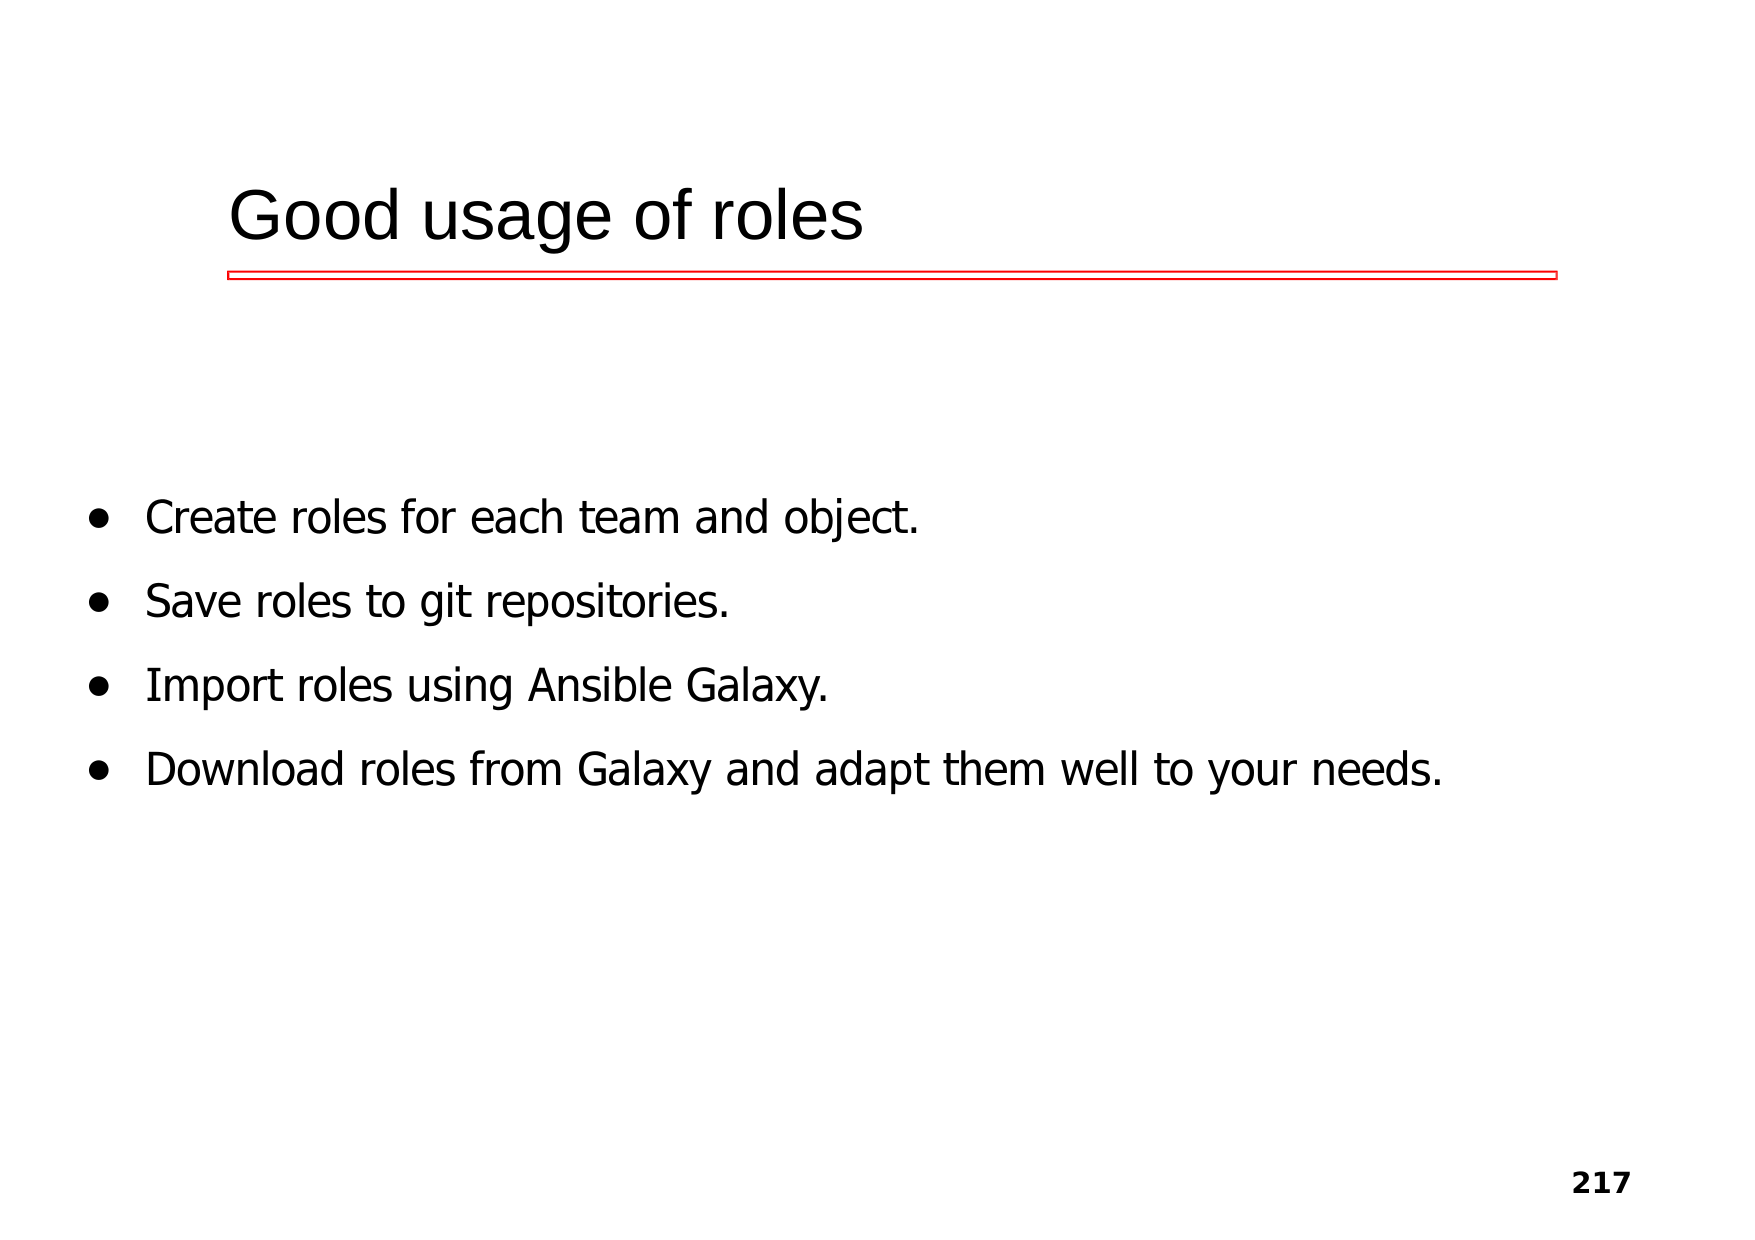

# Good usage of roles
Create roles for each team and object.
Save roles to git repositories.
Import roles using Ansible Galaxy.
Download roles from Galaxy and adapt them well to your needs.

217